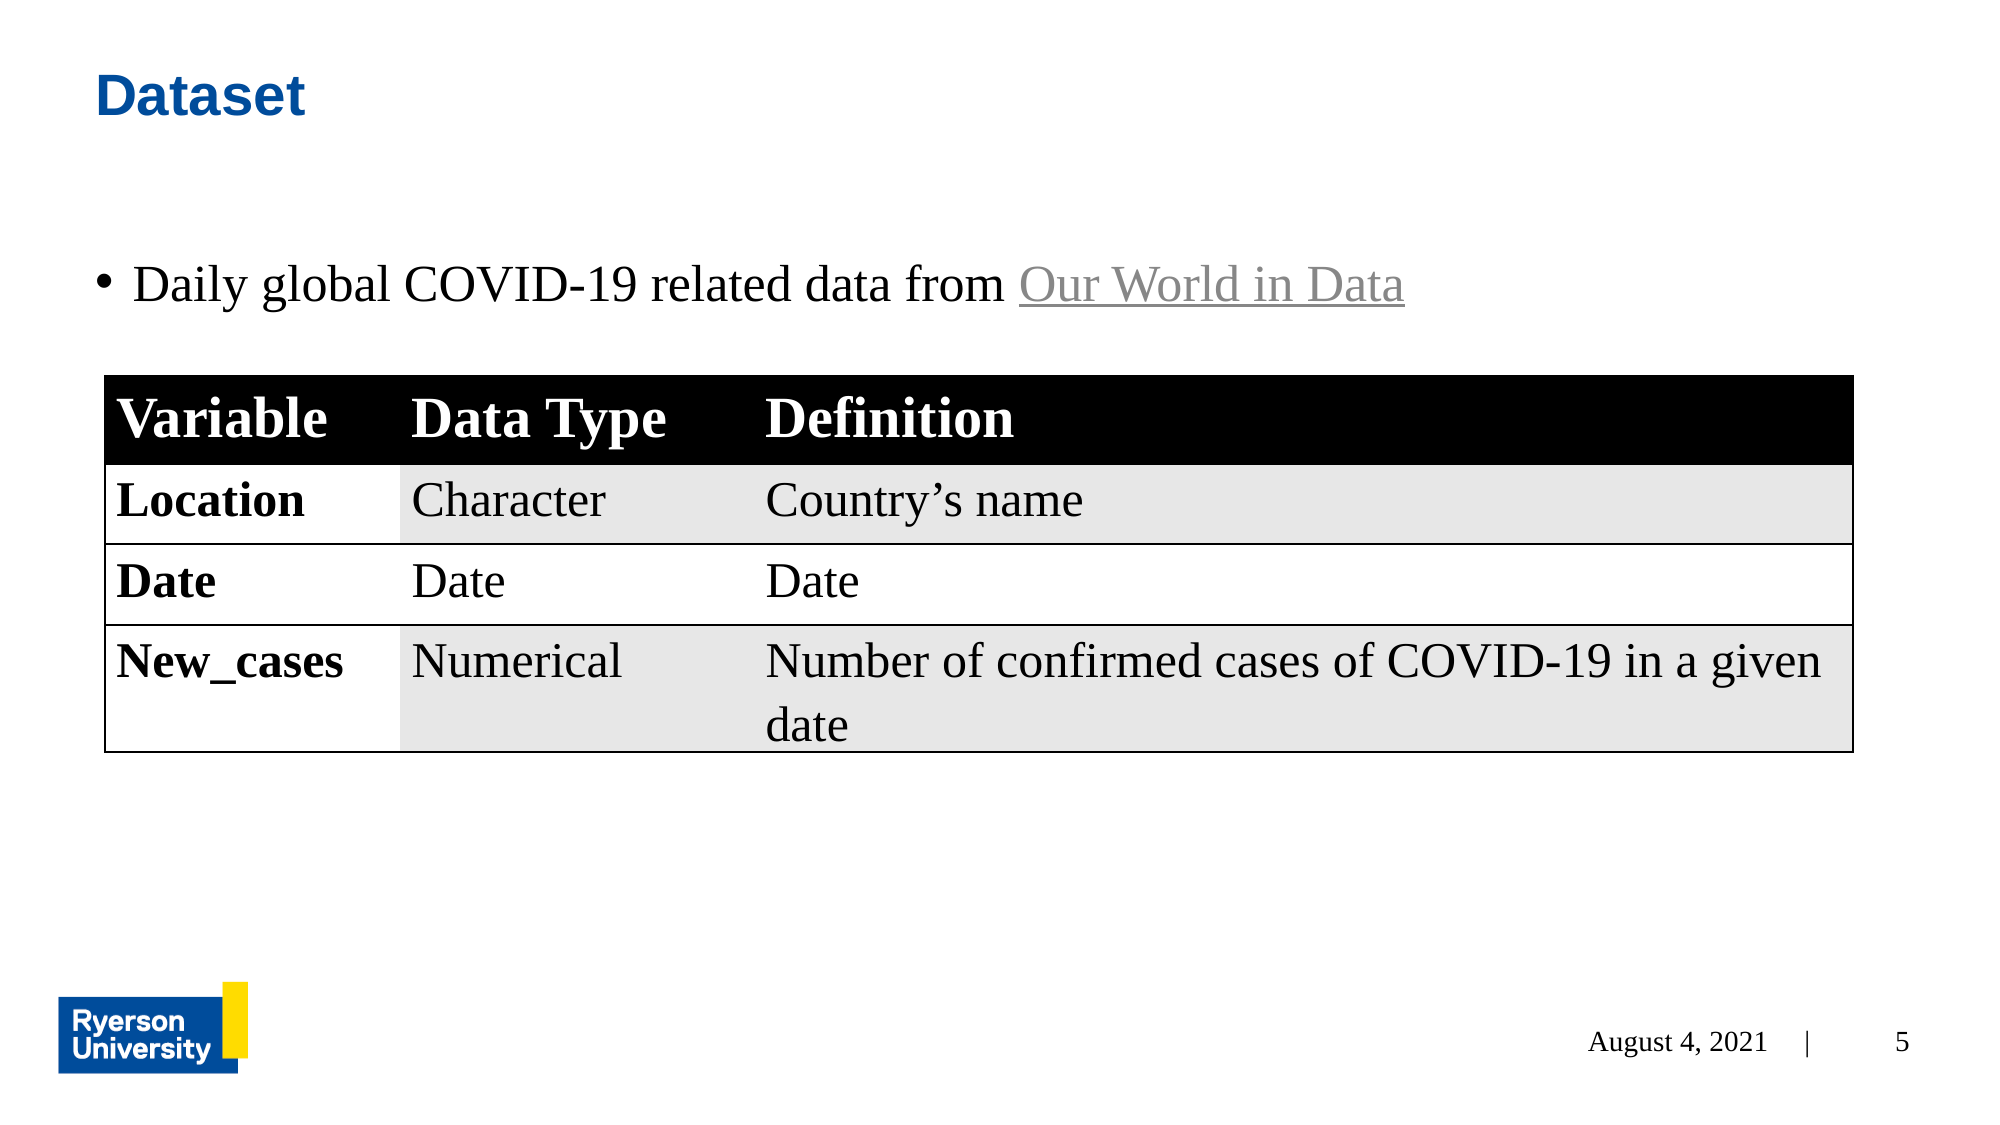

# Dataset
Daily global COVID-19 related data from Our World in Data
| Variable | Data Type | Definition |
| --- | --- | --- |
| Location | Character | Country’s name |
| Date | Date | Date |
| New\_cases | Numerical | Number of confirmed cases of COVID-19 in a given date |
August 4, 2021     |
5